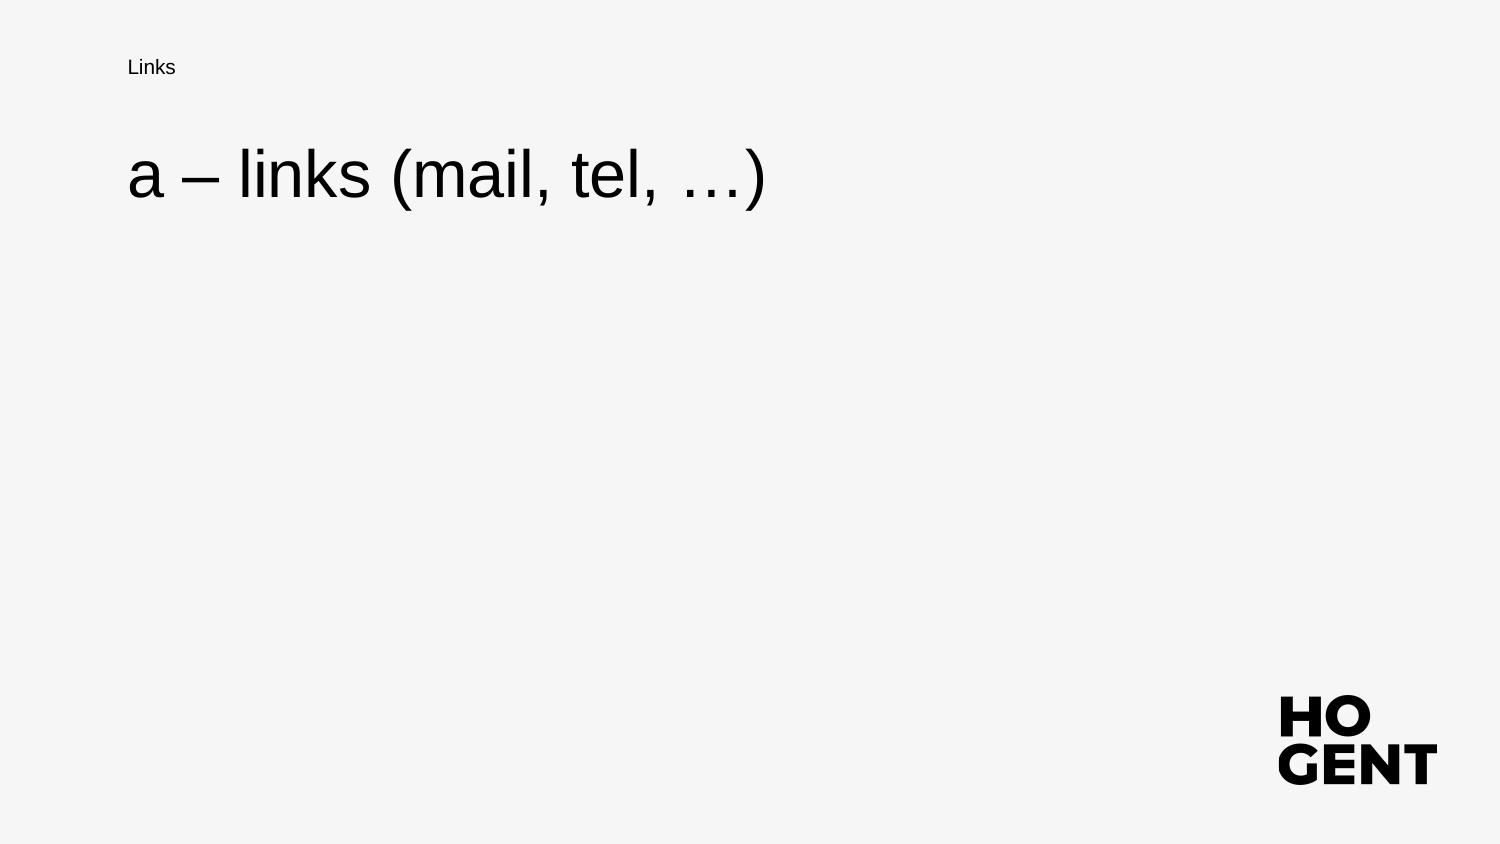

Links
a – links (mail, tel, …)